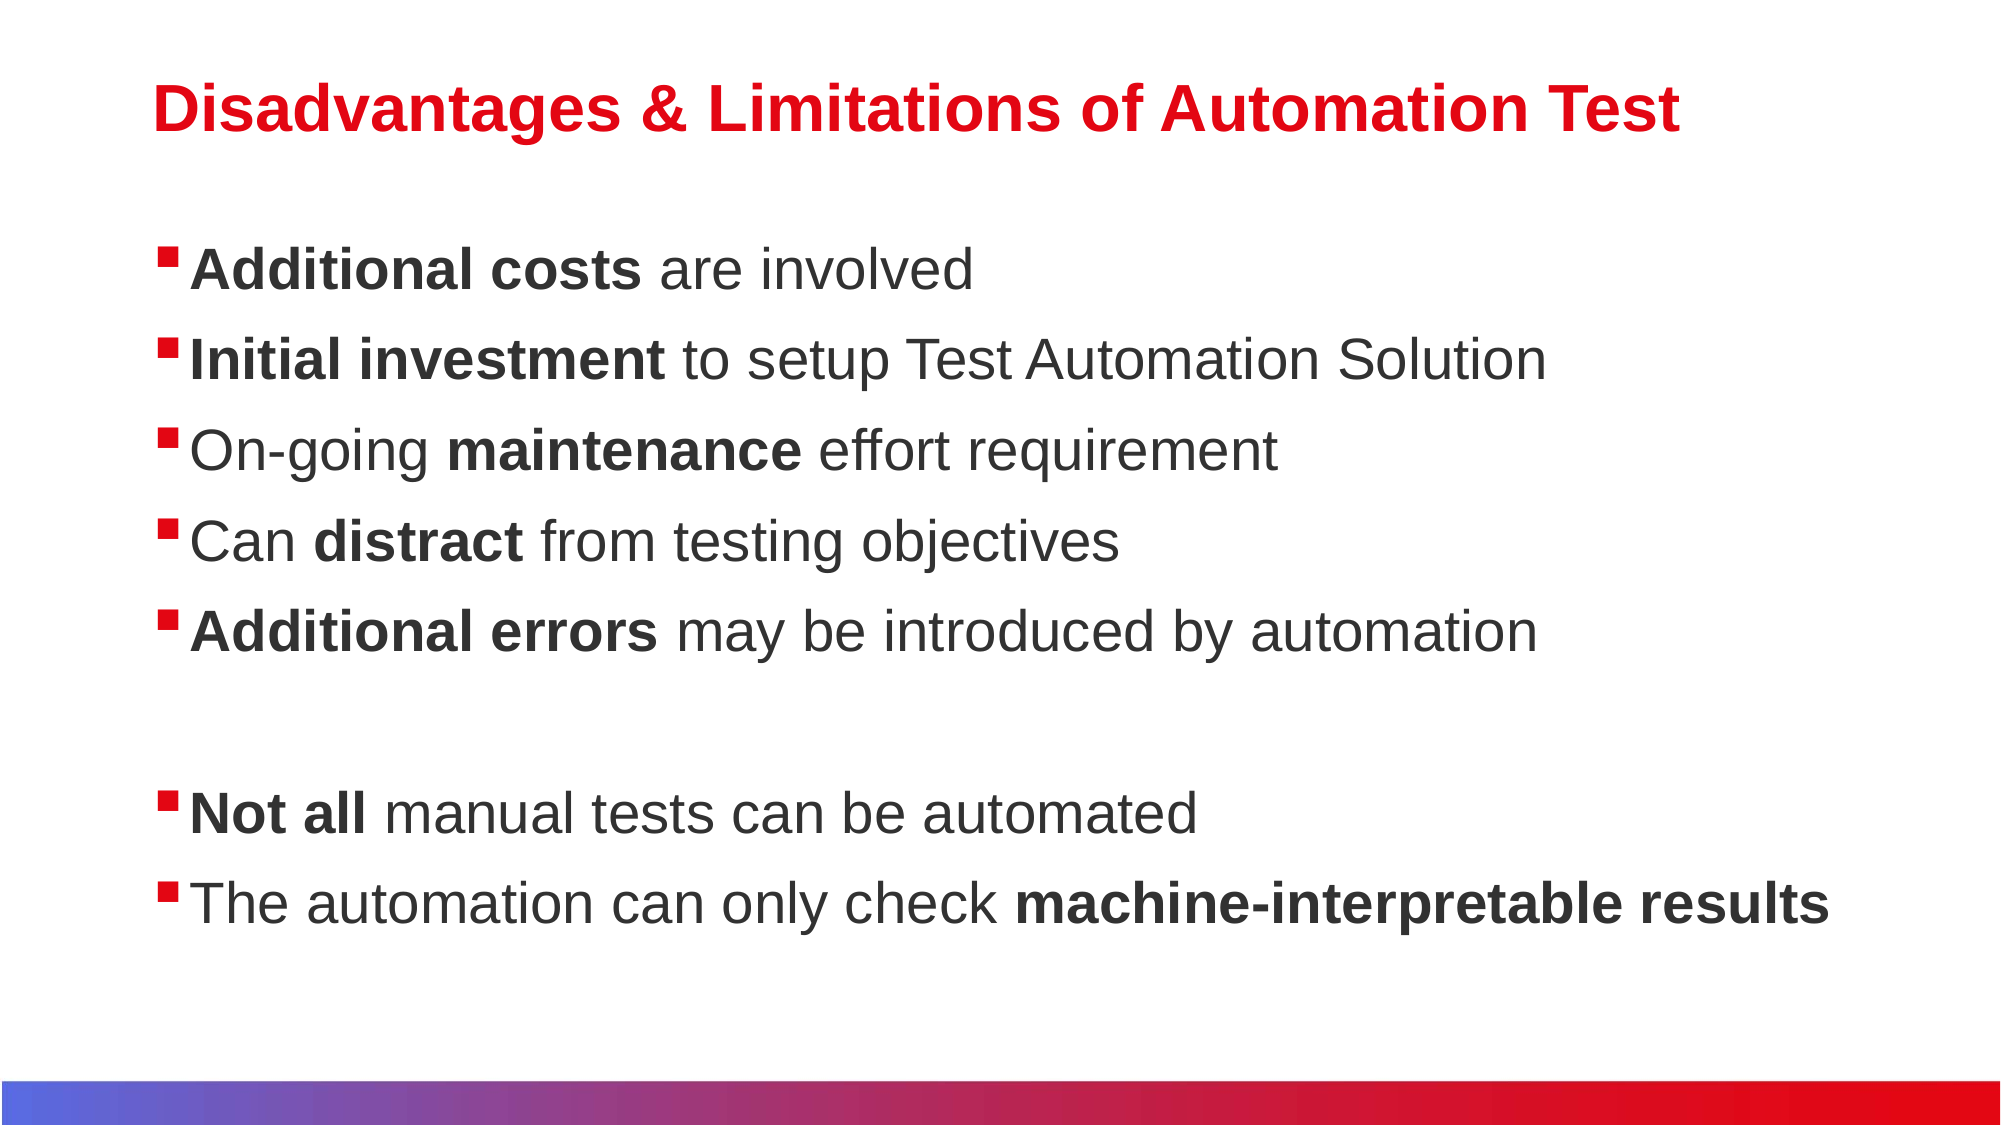

# Disadvantages & Limitations of Automation Test
Additional costs are involved
Initial investment to setup Test Automation Solution
On-going maintenance effort requirement
Can distract from testing objectives
Additional errors may be introduced by automation

Not all manual tests can be automated
The automation can only check machine-interpretable results